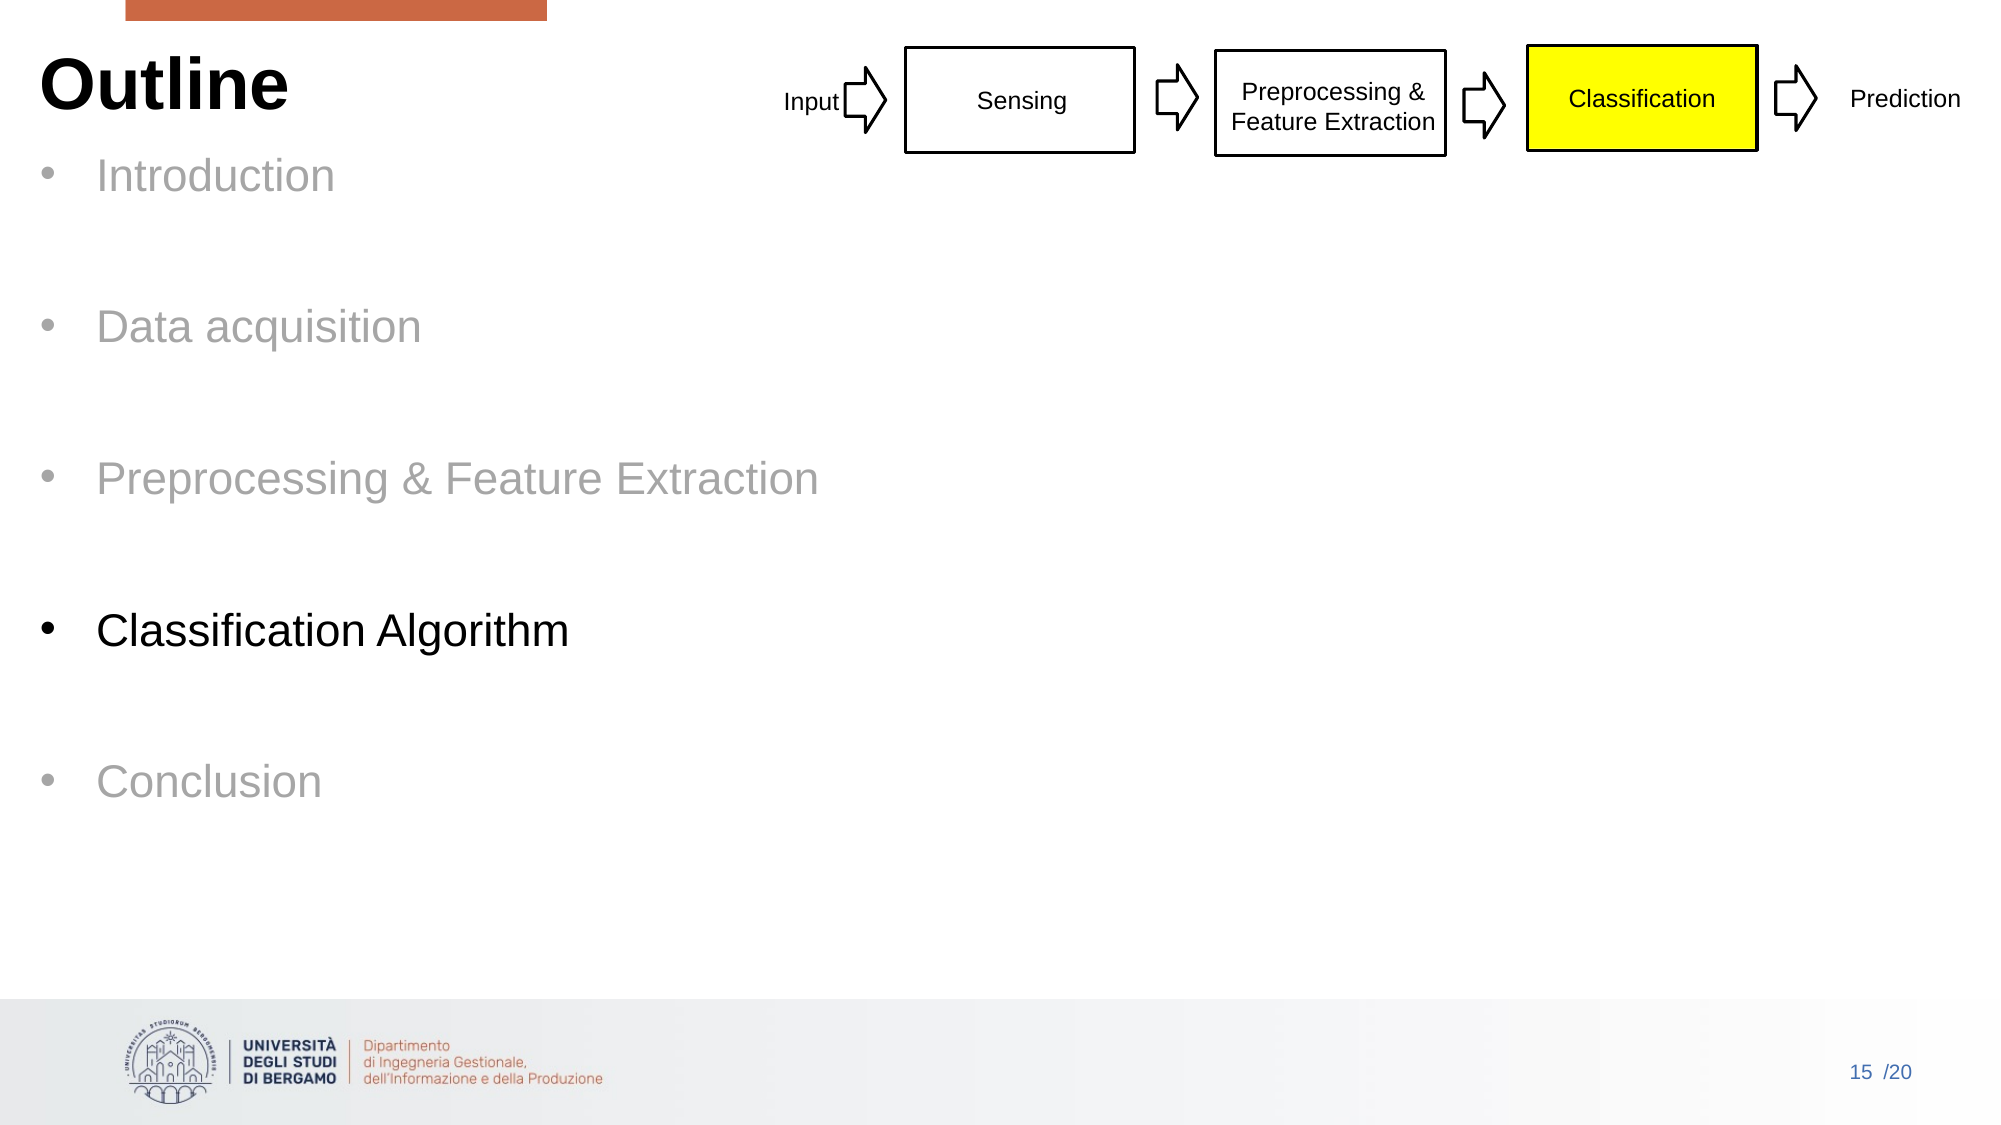

# Outline

Classification
Sensing

Preprocessing &
Feature Extraction
Prediction
Input

Introduction

Data acquisition

Preprocessing & Feature Extraction

Classification Algorithm

Conclusion

15